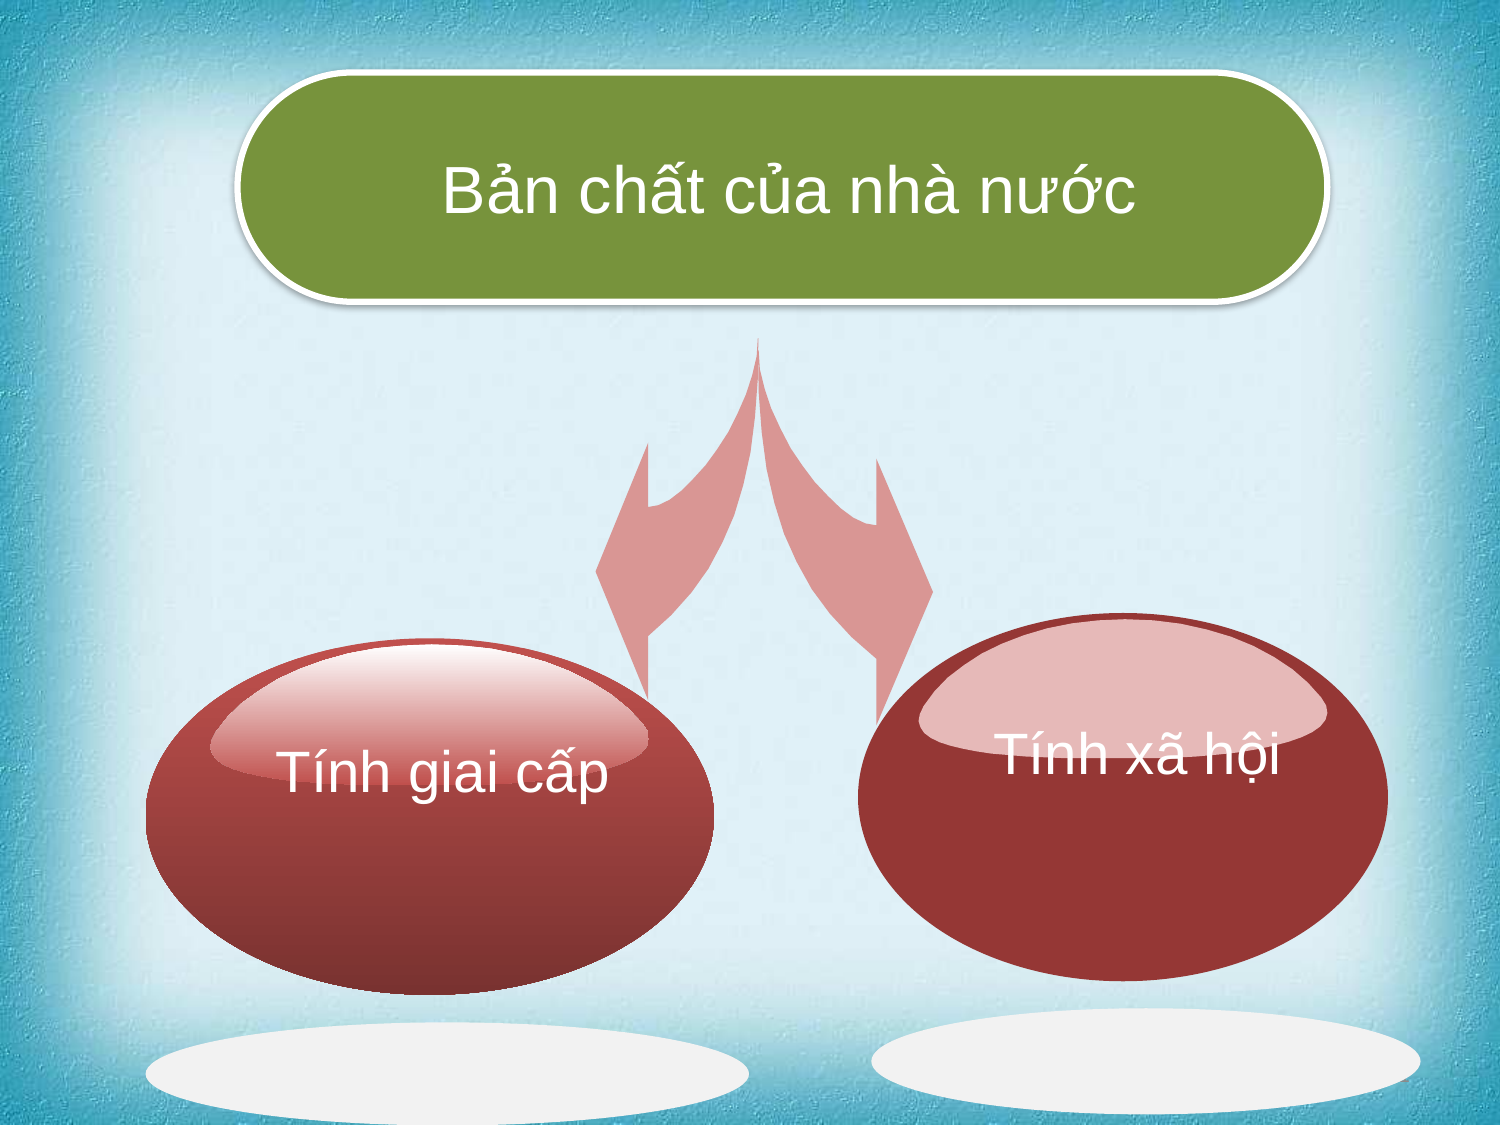

Bản chất của nhà nước

Tính xã hội

Tính giai cấp

11